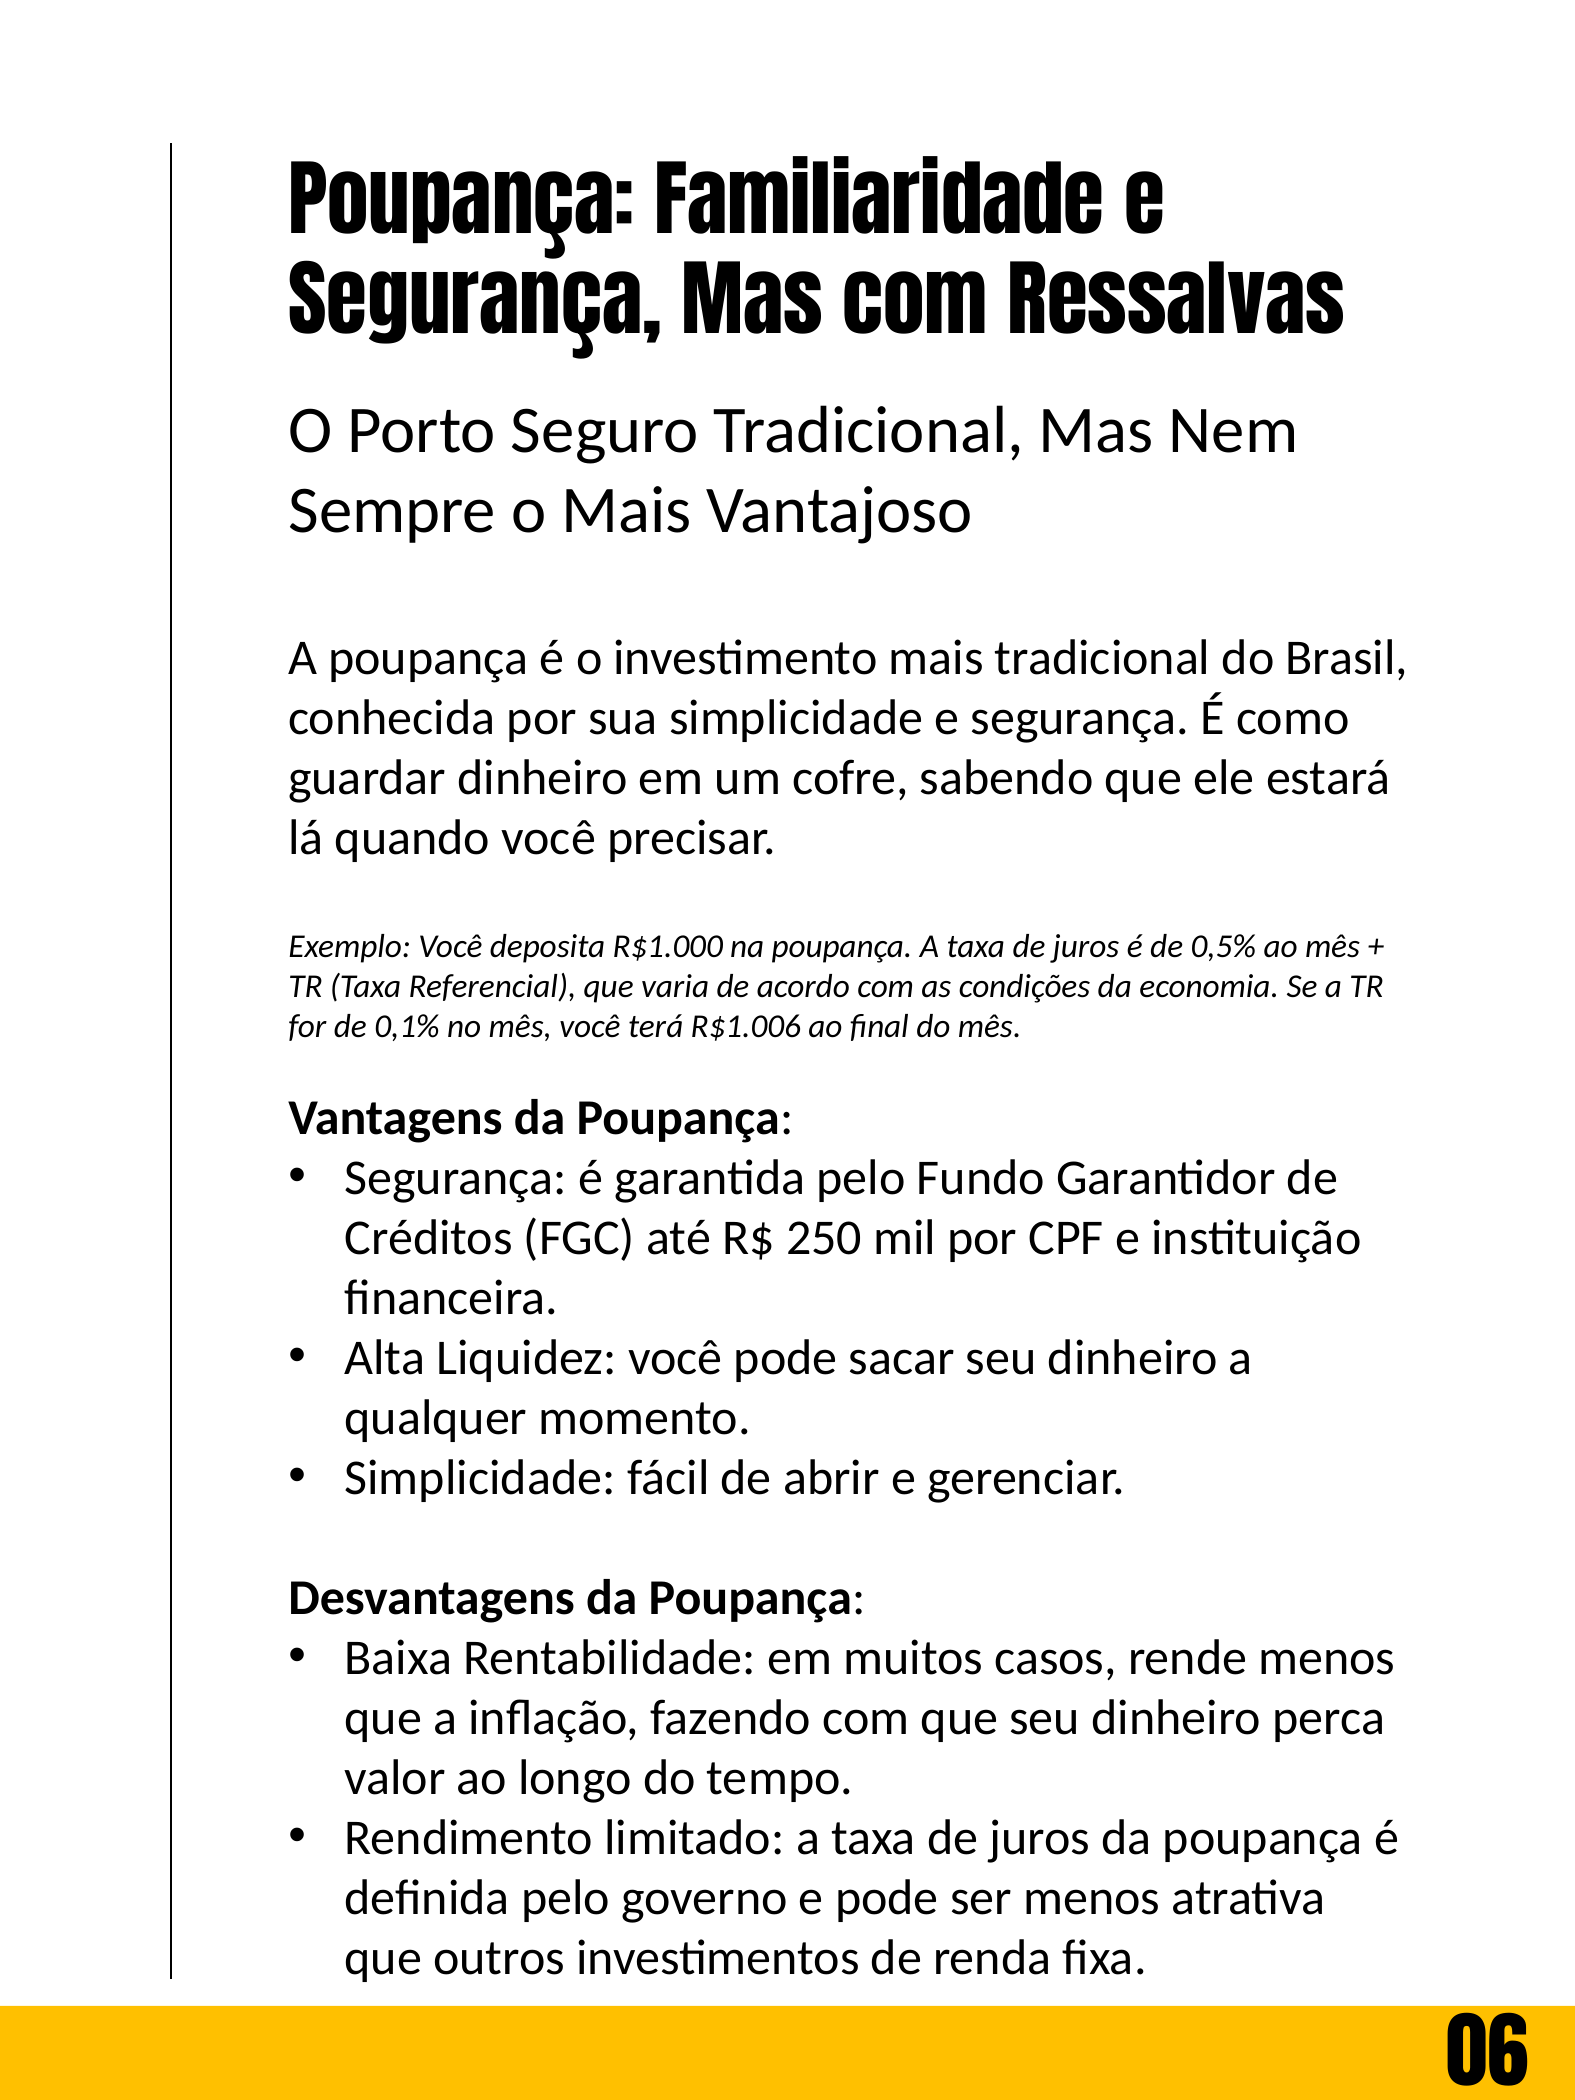

Poupança: Familiaridade e Segurança, Mas com Ressalvas
Construir um modelo de divisória de capítulos.
Ebooks vao ser consumidos digitalmente, cuidado com a quantidade de conteúdos.

O Porto Seguro Tradicional, Mas Nem Sempre o Mais Vantajoso
A poupança é o investimento mais tradicional do Brasil, conhecida por sua simplicidade e segurança. É como guardar dinheiro em um cofre, sabendo que ele estará lá quando você precisar.

Exemplo: Você deposita R$1.000 na poupança. A taxa de juros é de 0,5% ao mês + TR (Taxa Referencial), que varia de acordo com as condições da economia. Se a TR for de 0,1% no mês, você terá R$1.006 ao final do mês.

Vantagens da Poupança:
Segurança: é garantida pelo Fundo Garantidor de Créditos (FGC) até R$ 250 mil por CPF e instituição financeira.
Alta Liquidez: você pode sacar seu dinheiro a qualquer momento.
Simplicidade: fácil de abrir e gerenciar.

Desvantagens da Poupança:
Baixa Rentabilidade: em muitos casos, rende menos que a inflação, fazendo com que seu dinheiro perca valor ao longo do tempo.
Rendimento limitado: a taxa de juros da poupança é definida pelo governo e pode ser menos atrativa que outros investimentos de renda fixa.
06